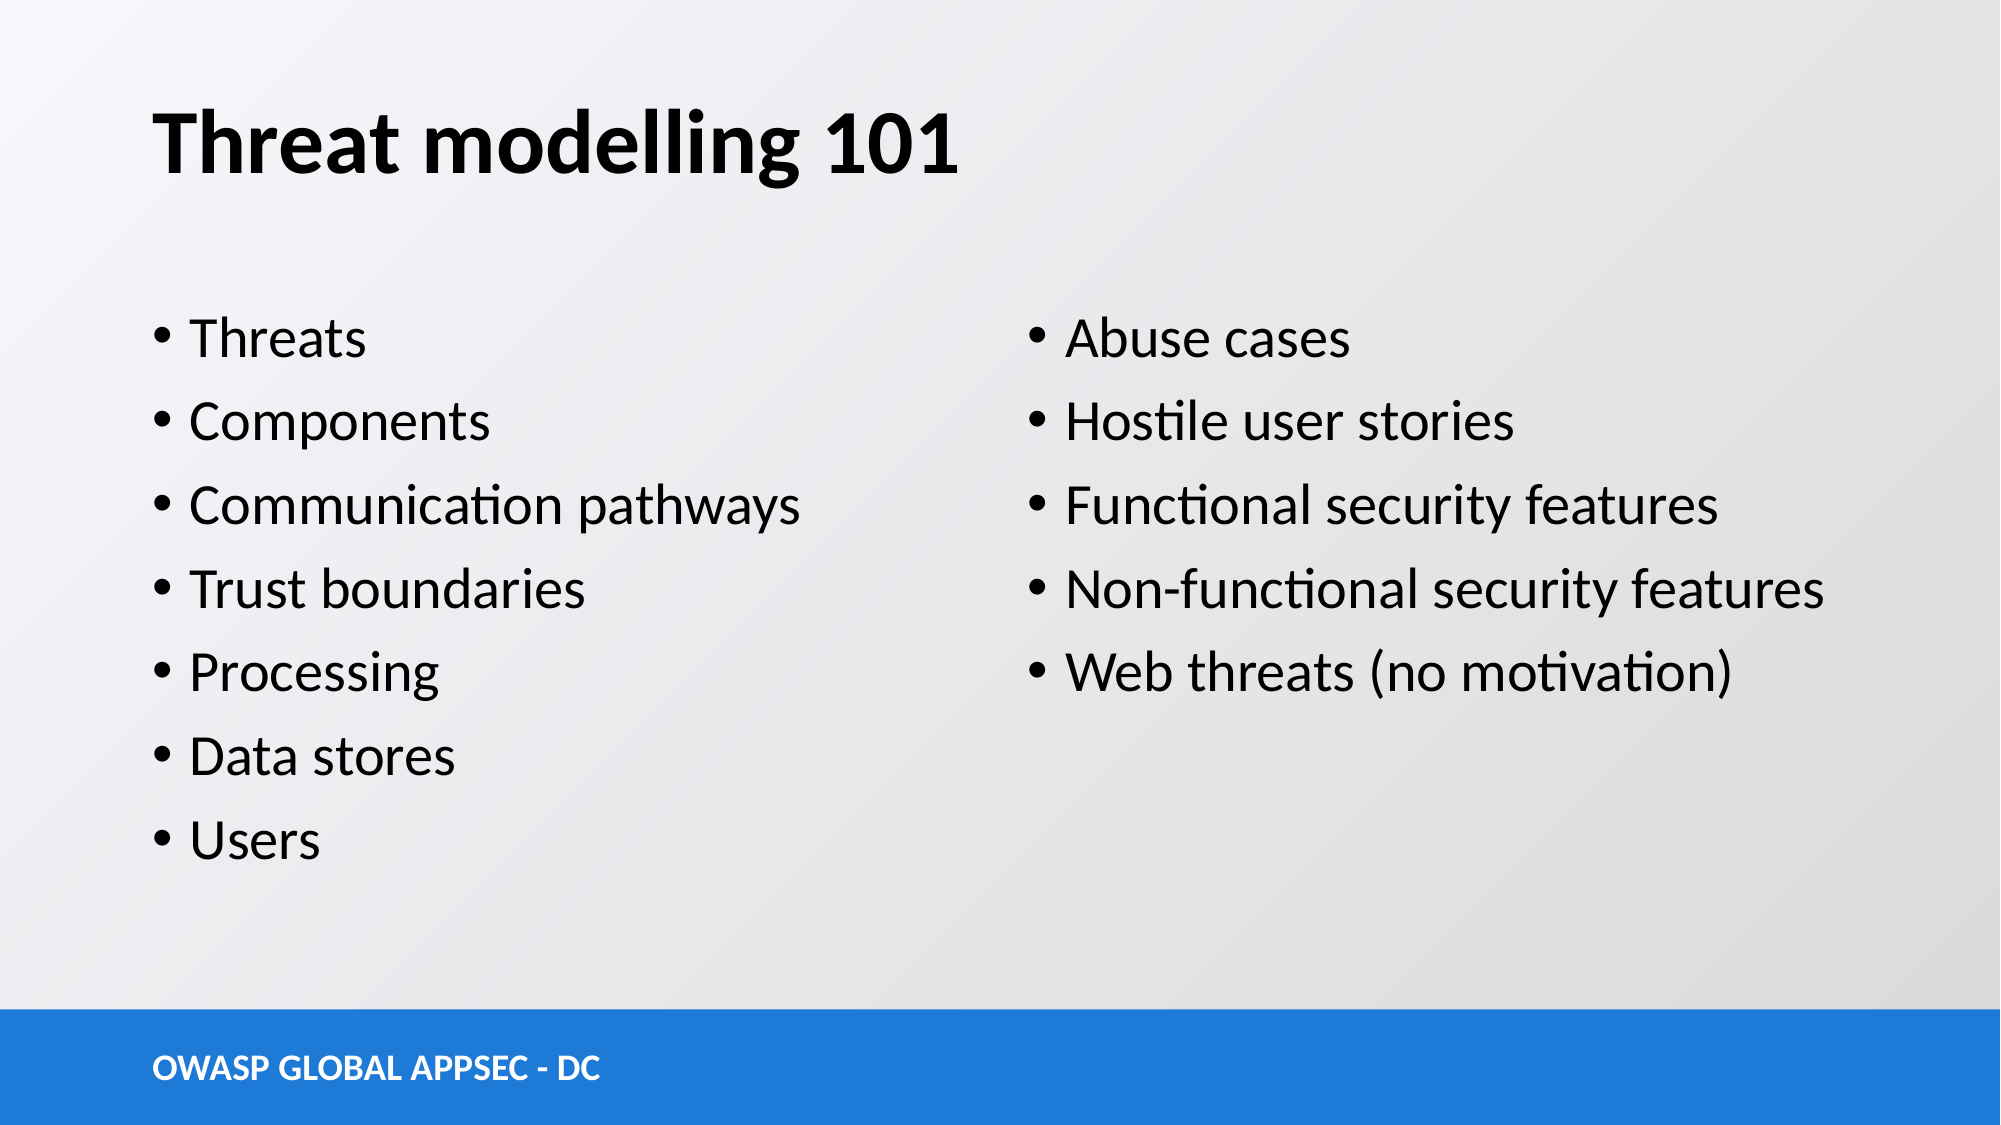

# Threat modelling 101
Threats
Components
Communication pathways
Trust boundaries
Processing
Data stores
Users

Abuse cases
Hostile user stories
Functional security features
Non-functional security features
Web threats (no motivation)